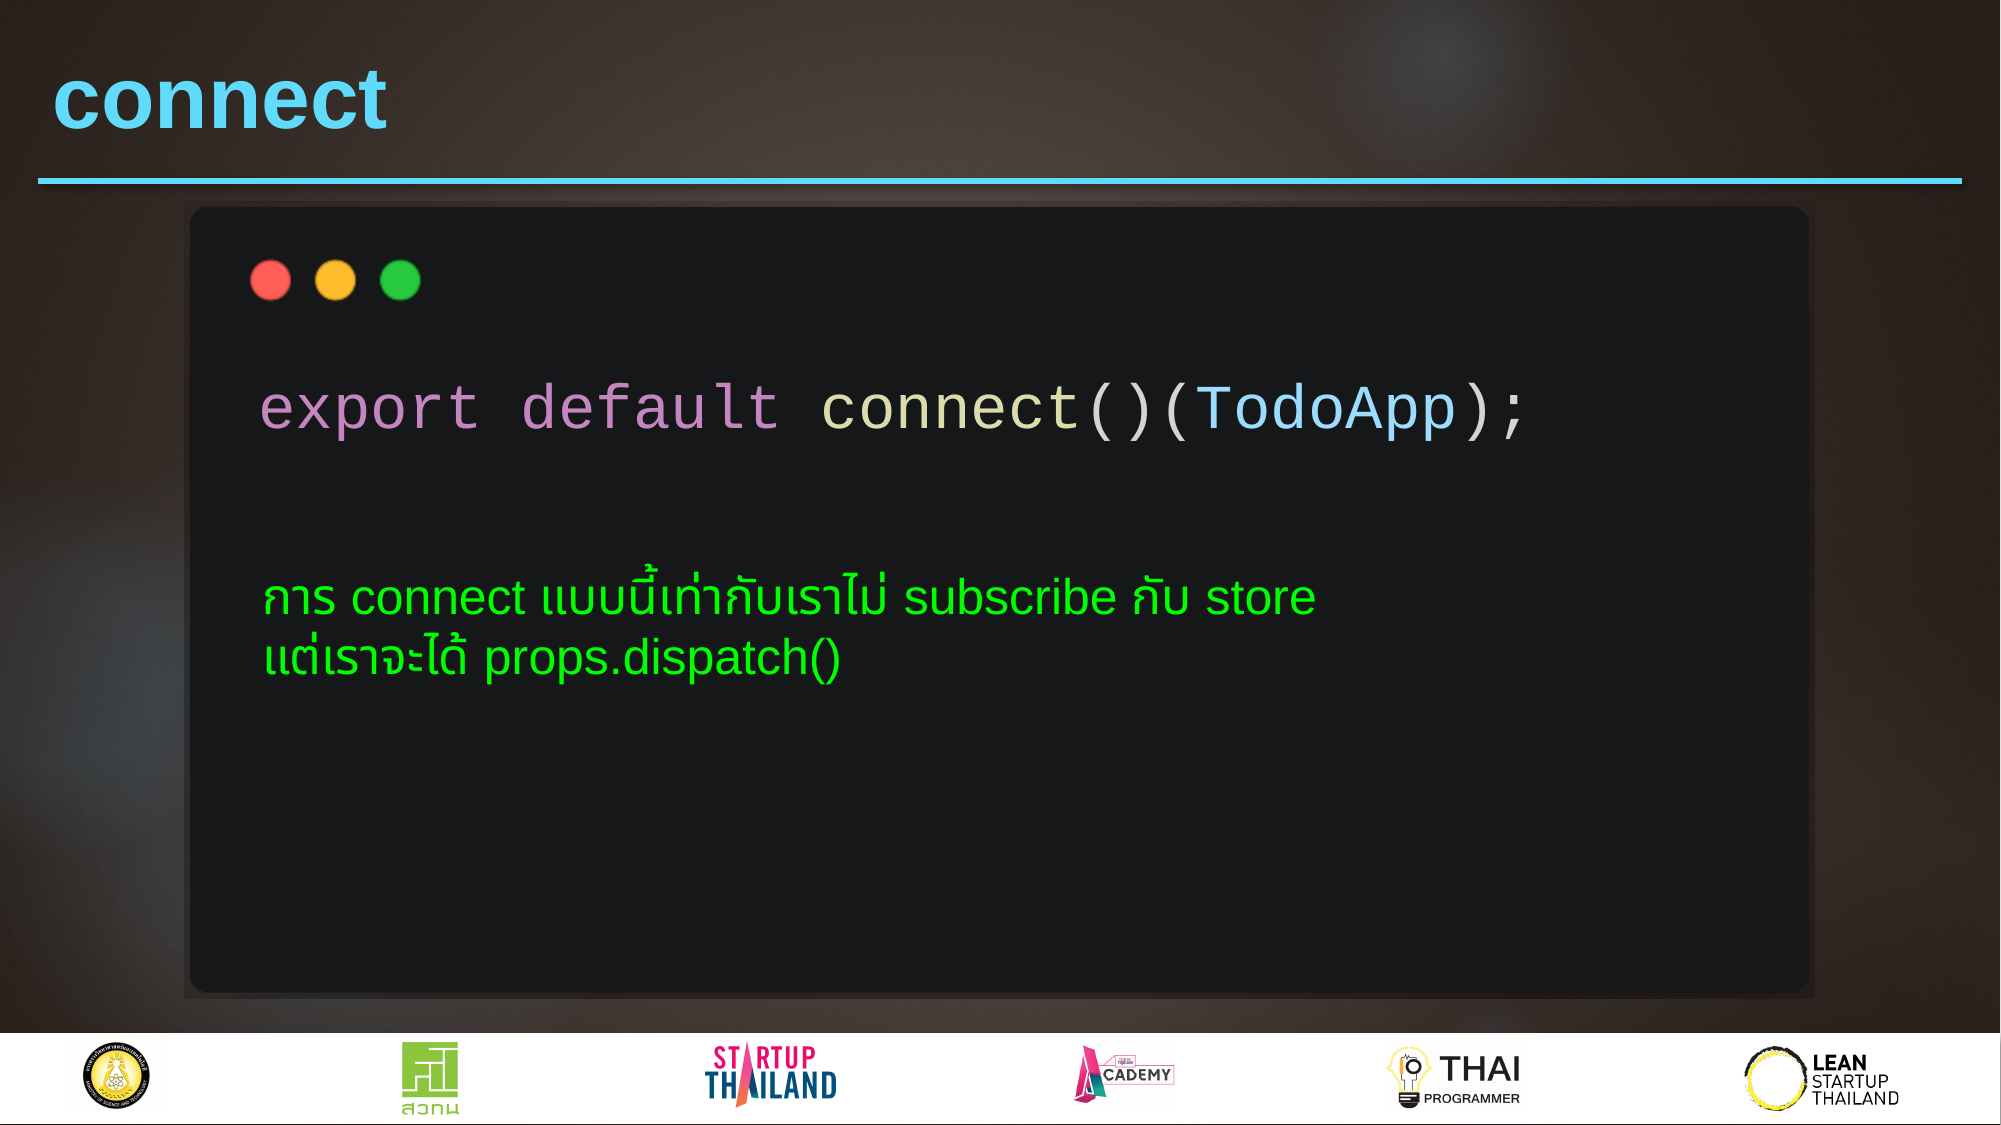

# connect
export default connect()(TodoApp);
การ connect แบบนี้เท่ากับเราไม่ subscribe กับ store
แต่เราจะได้ props.dispatch()